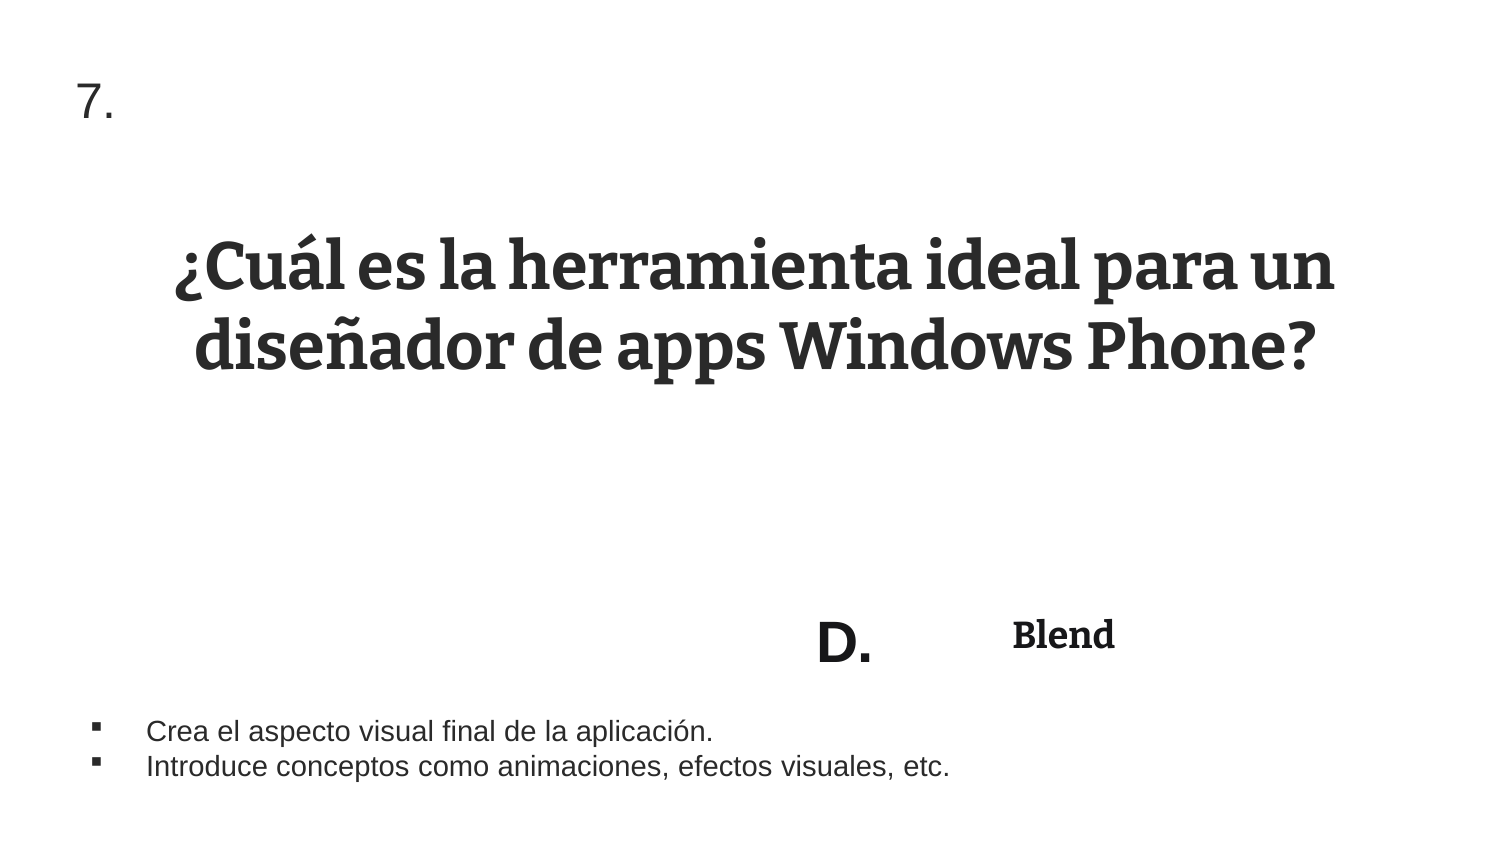

7.
¿Cuál es la herramienta ideal para un diseñador de apps Windows Phone?

D.
Blend
Crea el aspecto visual final de la aplicación.
Introduce conceptos como animaciones, efectos visuales, etc.